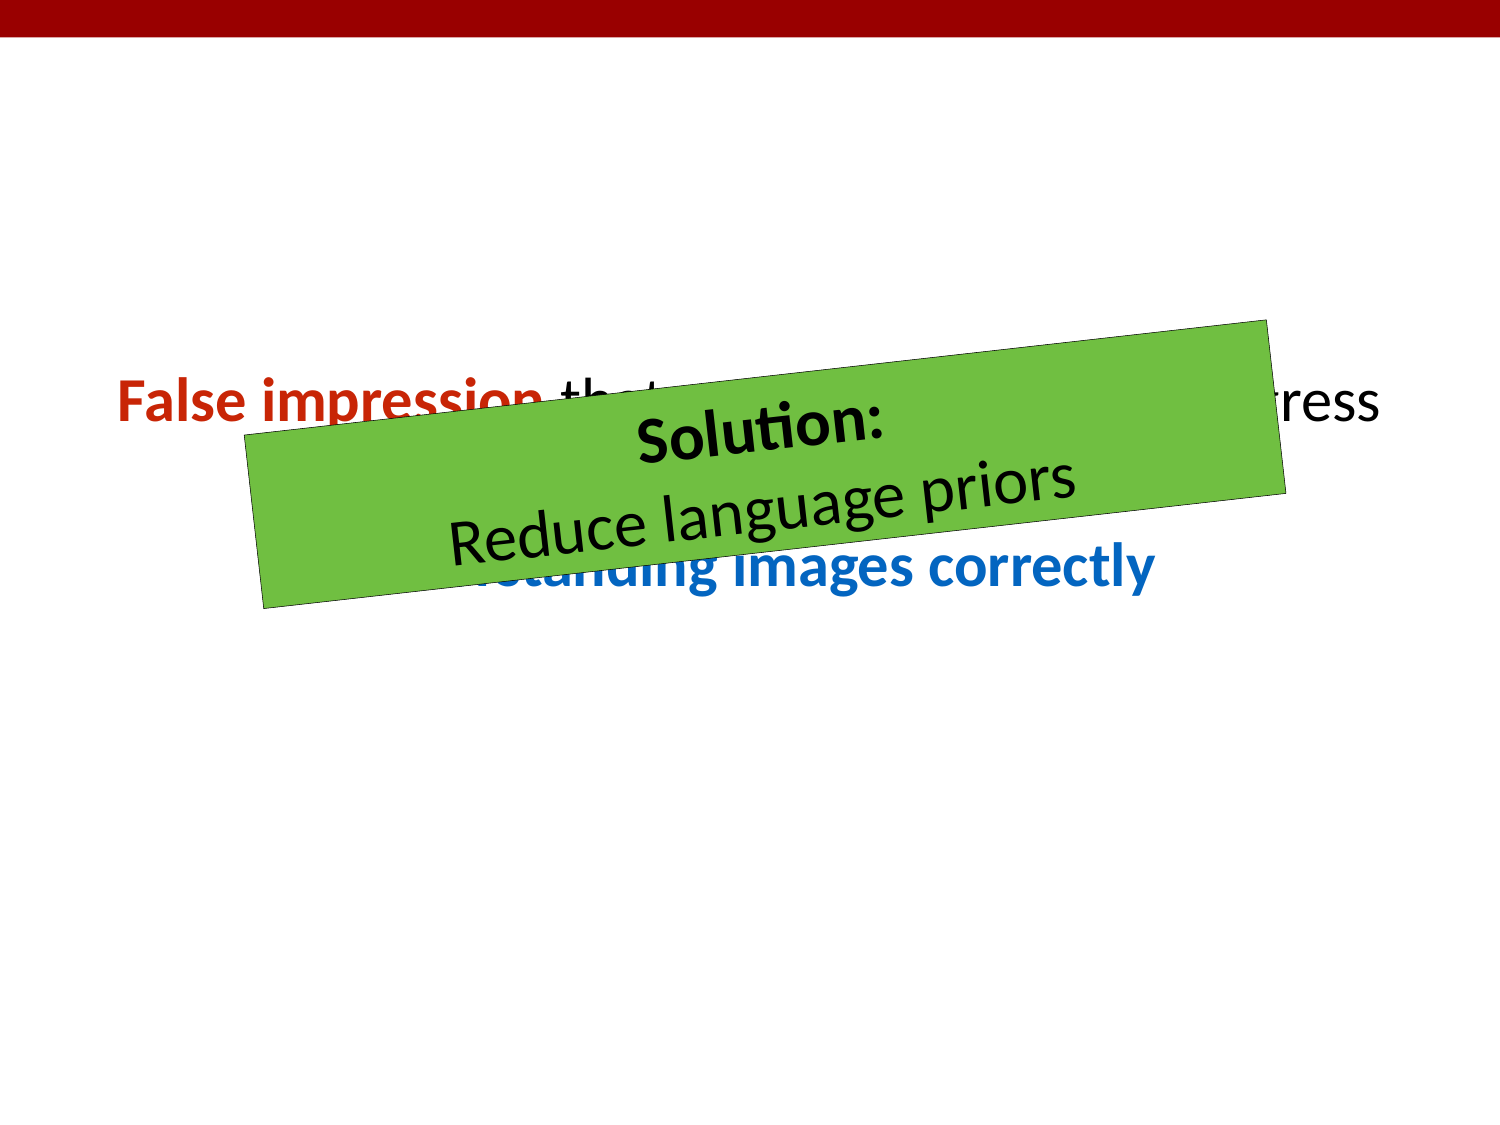

False impression that a system is making progress towards the goal of
understanding images correctly
 Solution:
Reduce language priors